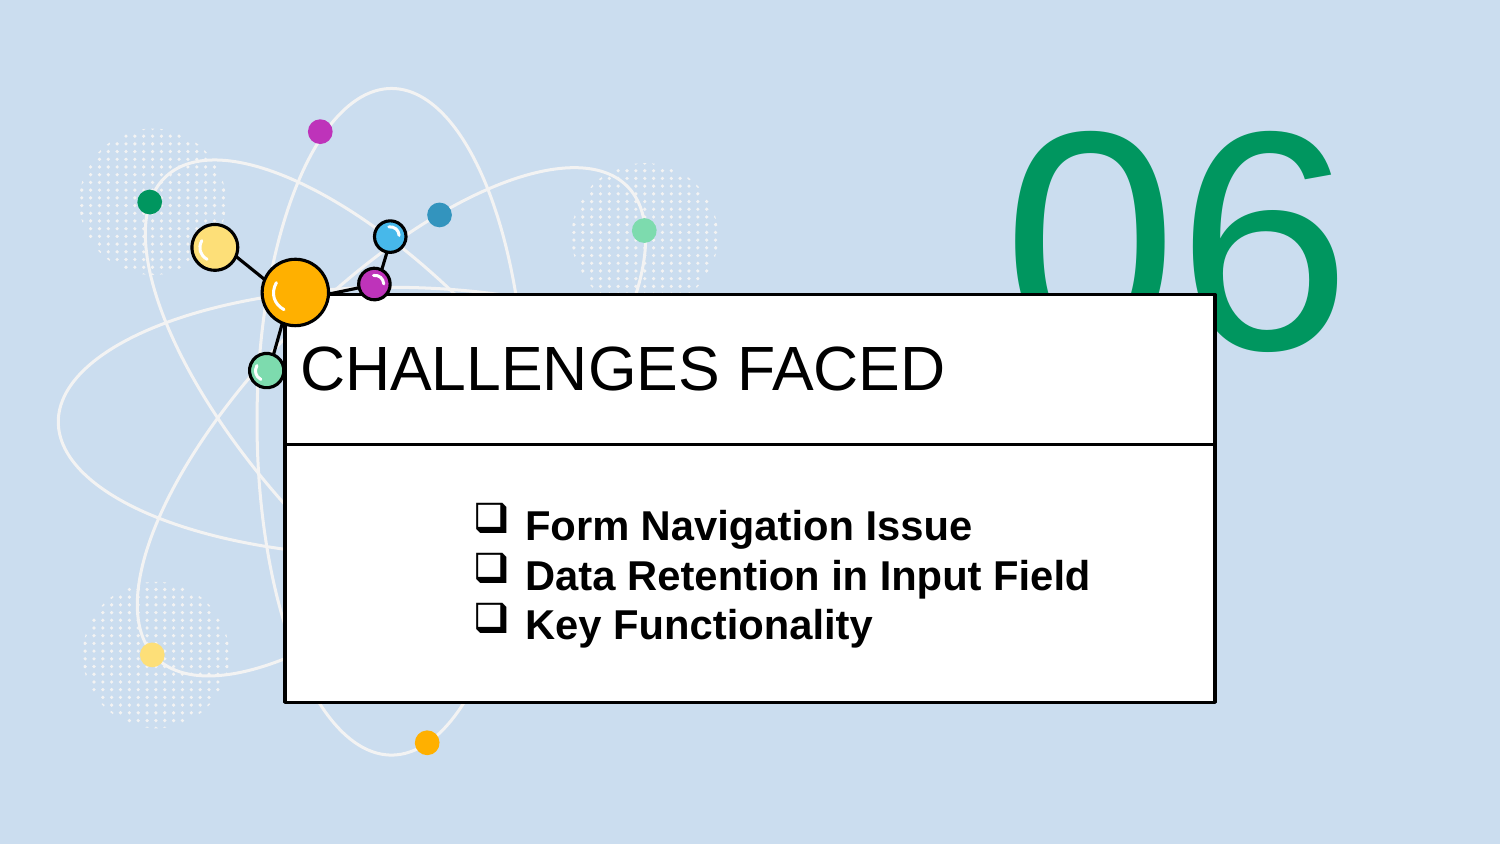

06

# CHALLENGES FACED
Form Navigation Issue
Data Retention in Input Field
Key Functionality